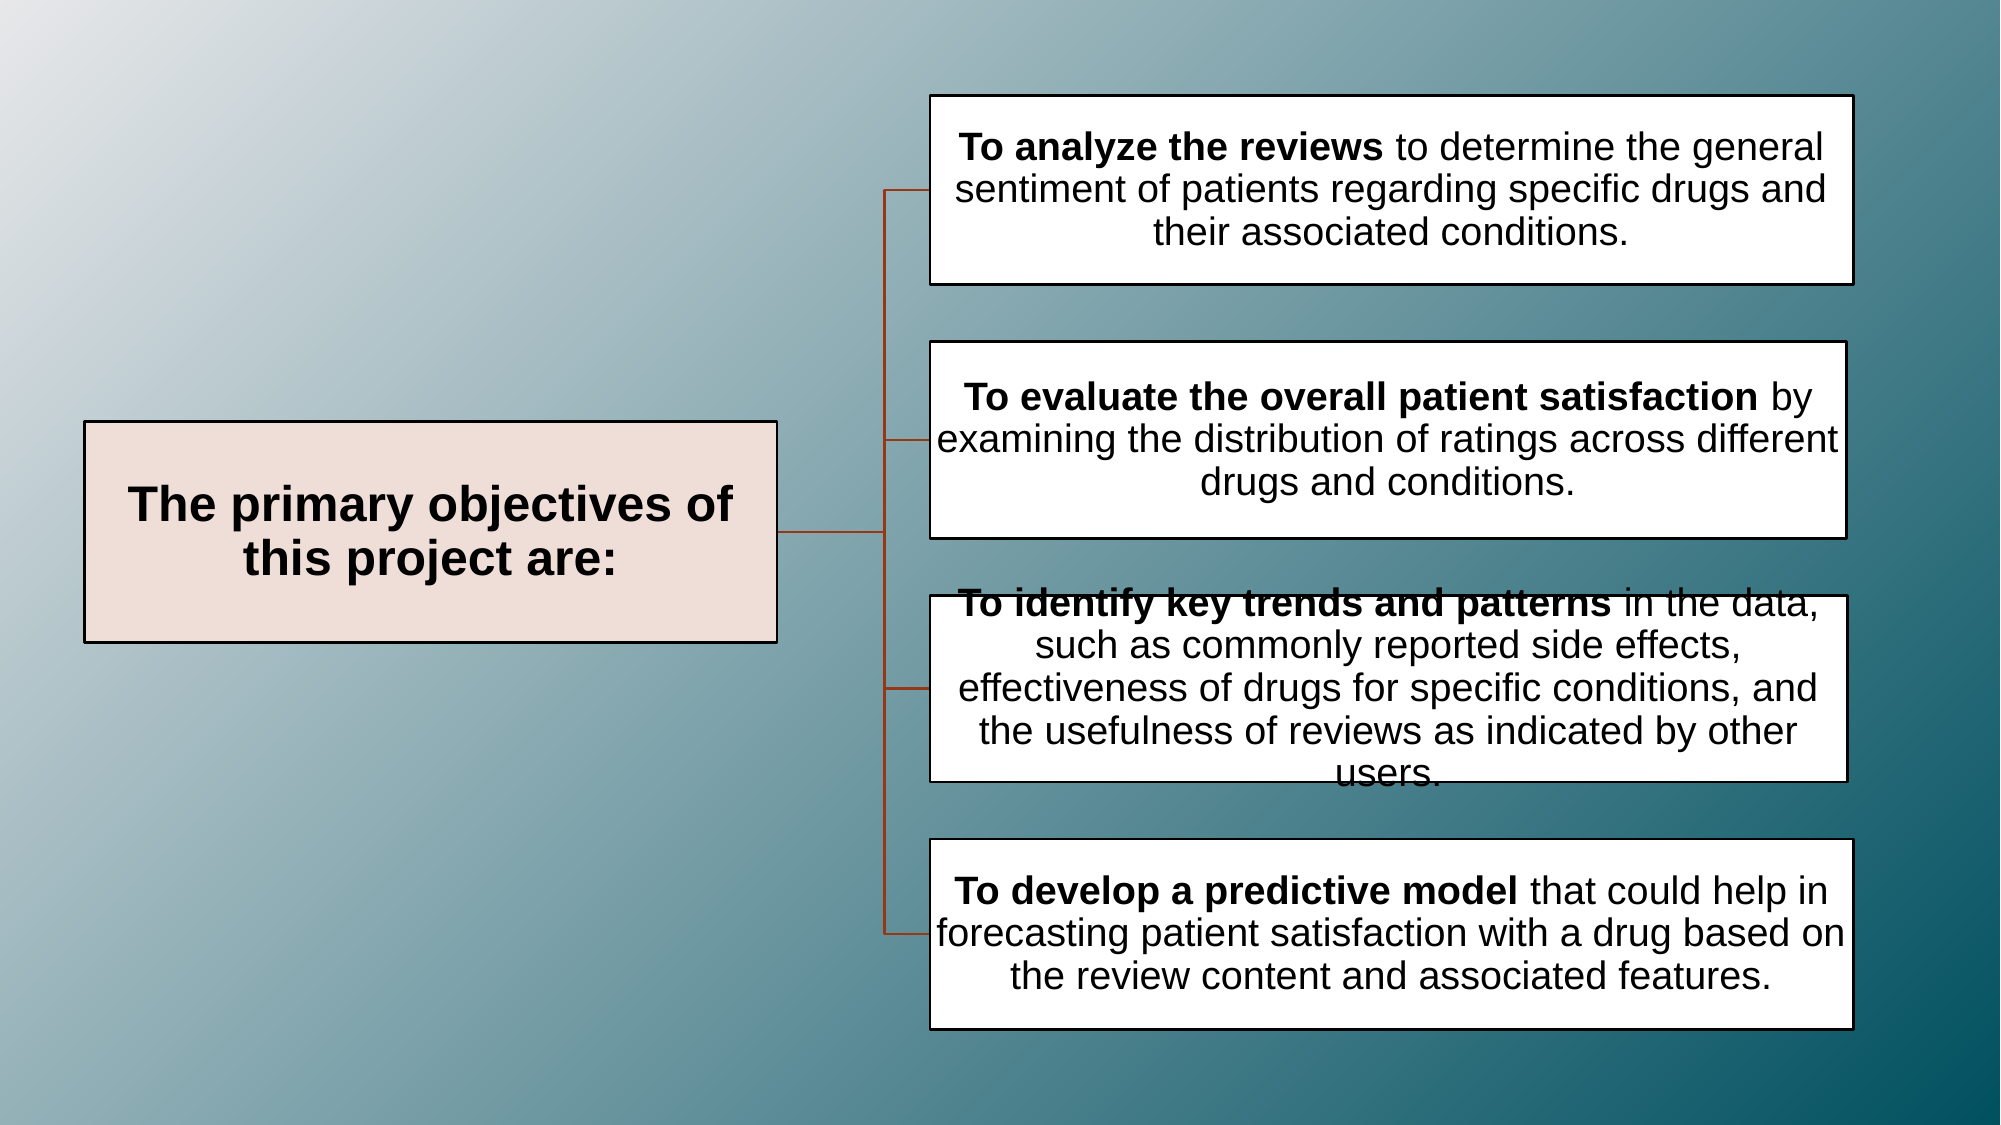

The primary objectives of this project are:
To analyze the reviews to determine the general sentiment of patients regarding specific drugs and their associated conditions.
To evaluate the overall patient satisfaction by examining the distribution of ratings across different drugs and conditions.
To identify key trends and patterns in the data, such as commonly reported side effects, effectiveness of drugs for specific conditions, and the usefulness of reviews as indicated by other users.
To develop a predictive model that could help in forecasting patient satisfaction with a drug based on the review content and associated features.